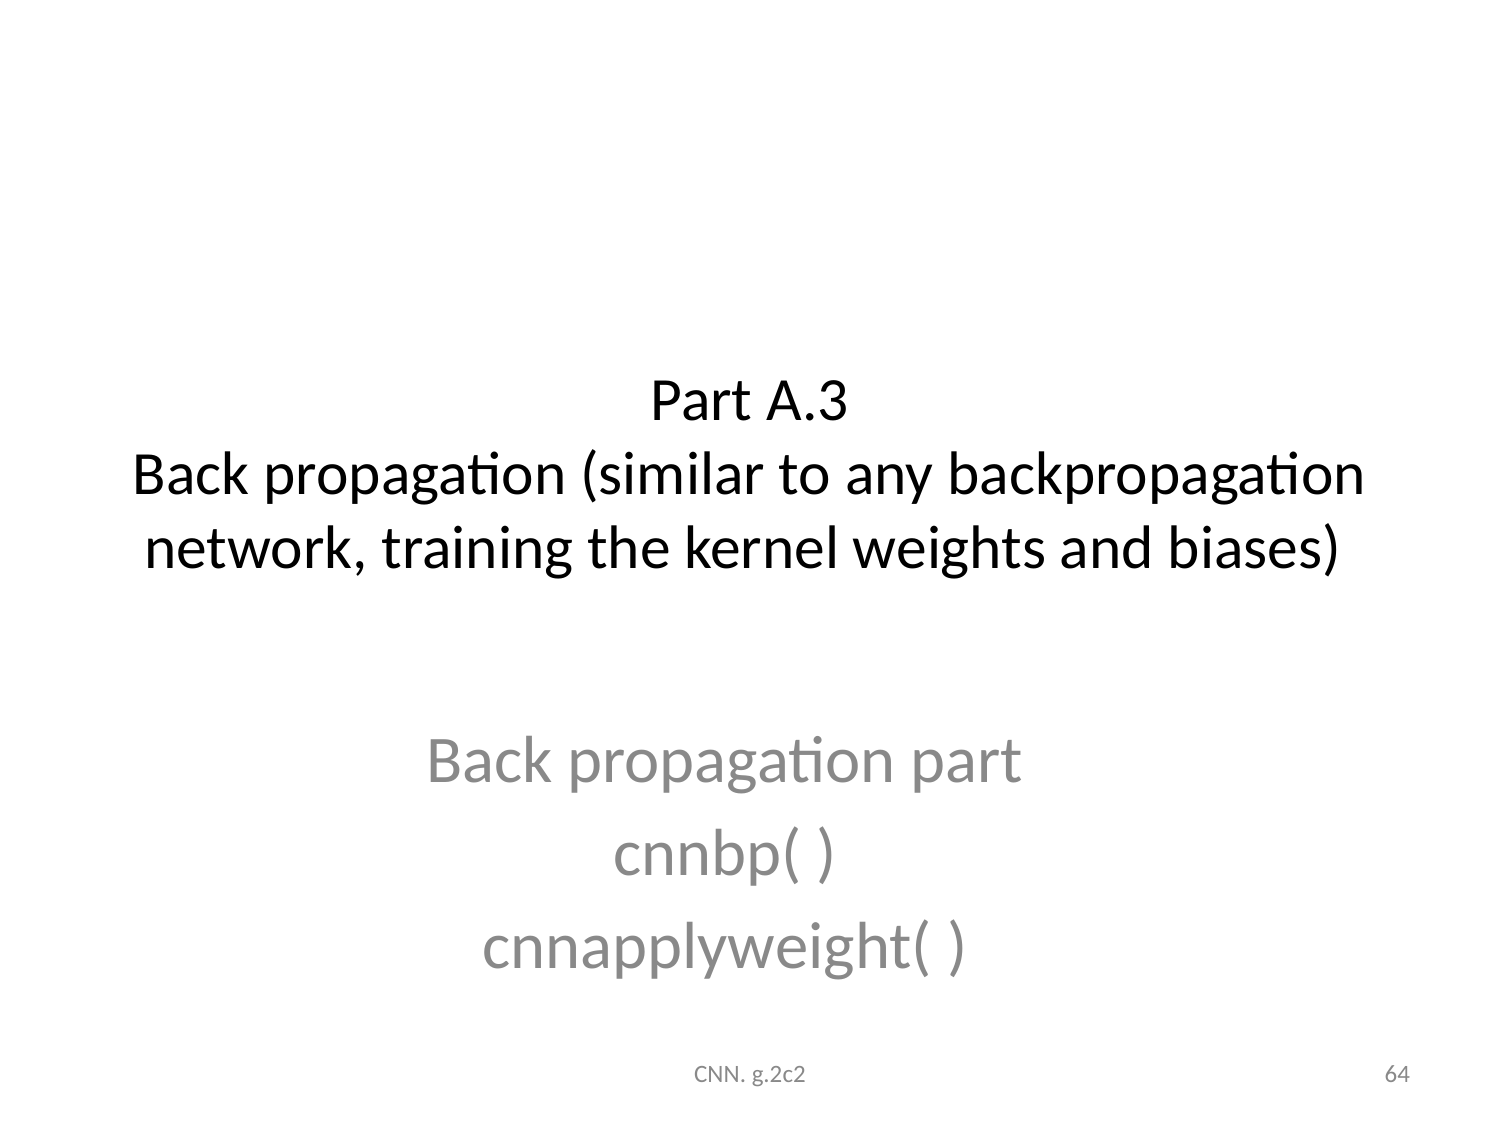

# Part A.3 Back propagation (similar to any backpropagation network, training the kernel weights and biases)
Back propagation part
cnnbp( )
cnnapplyweight( )

CNN. g.2c2
64